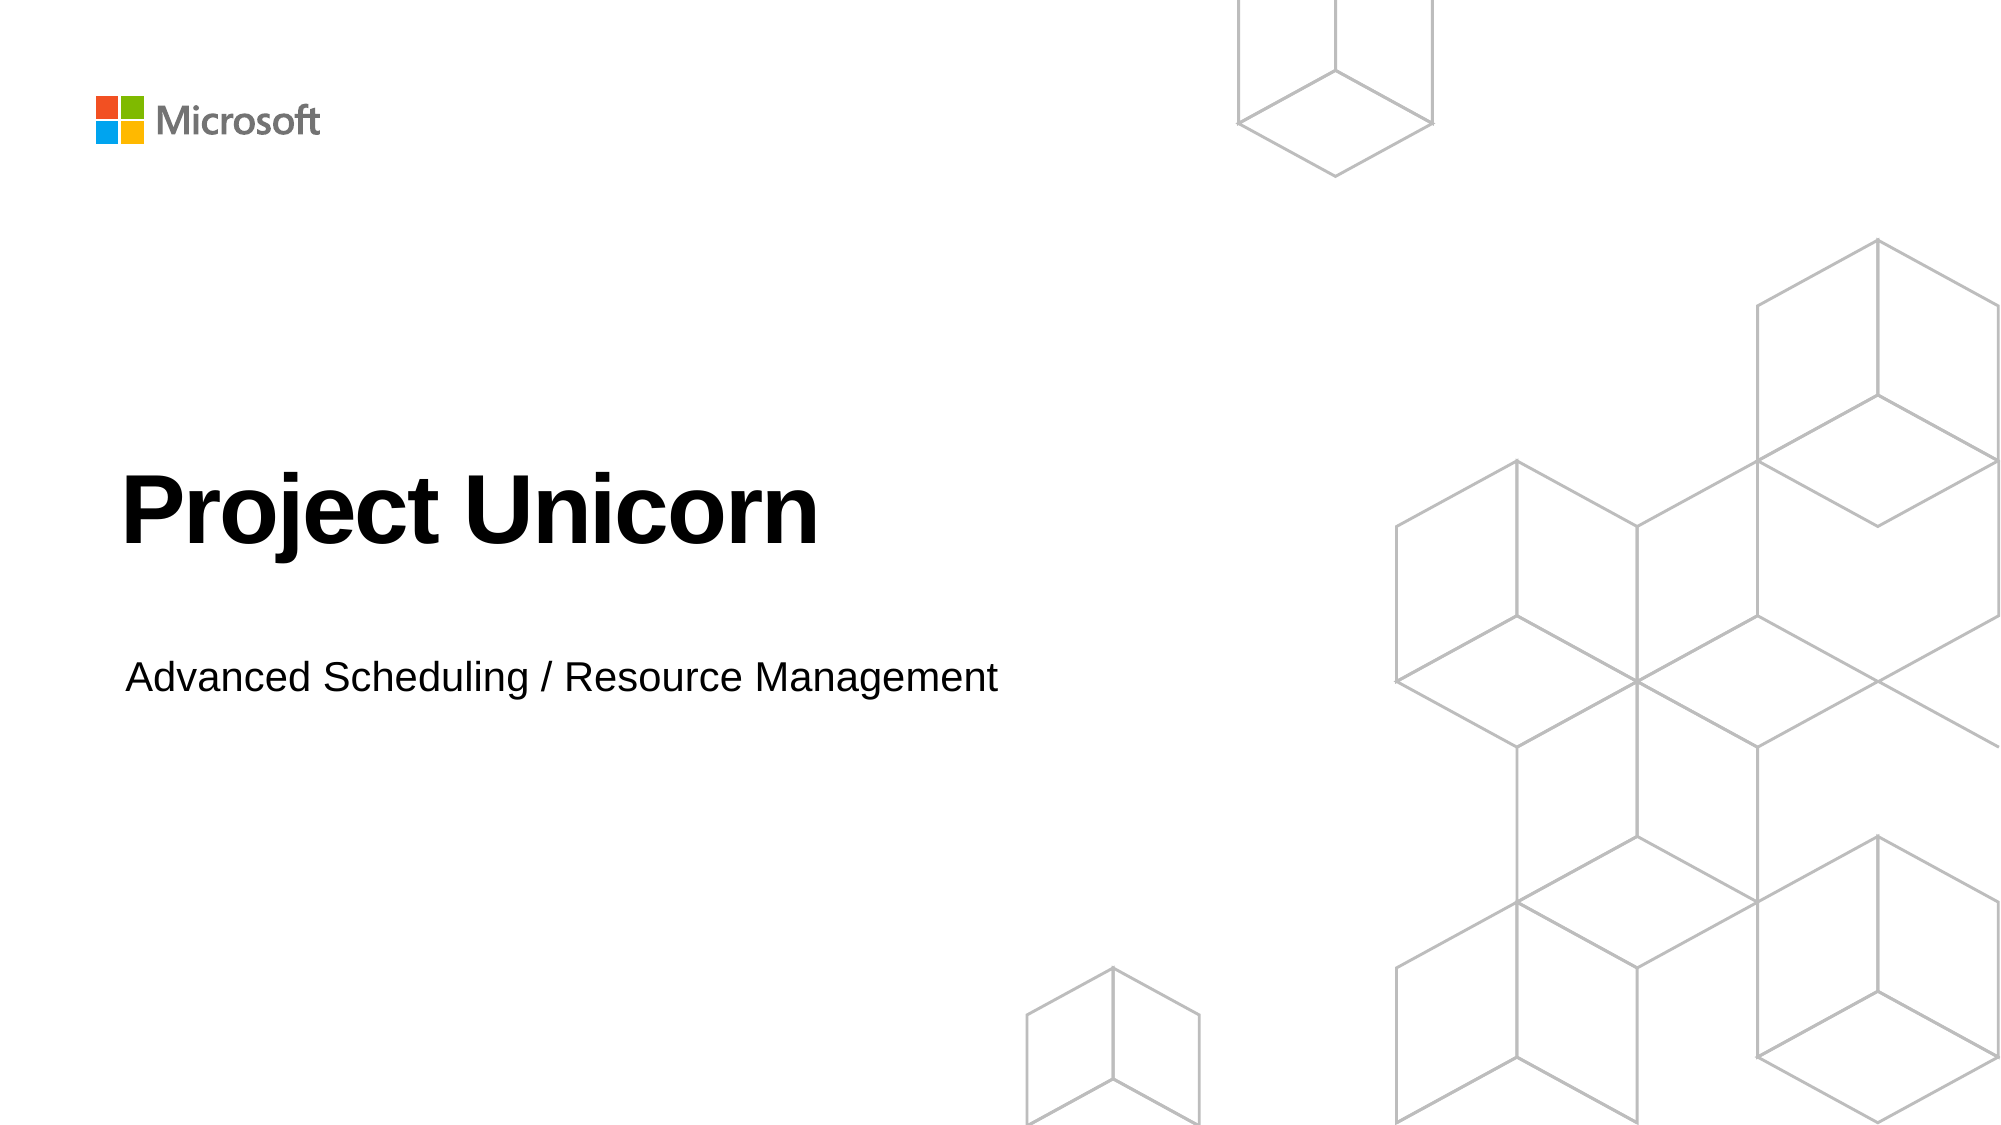

# Project Unicorn
Advanced Scheduling / Resource Management